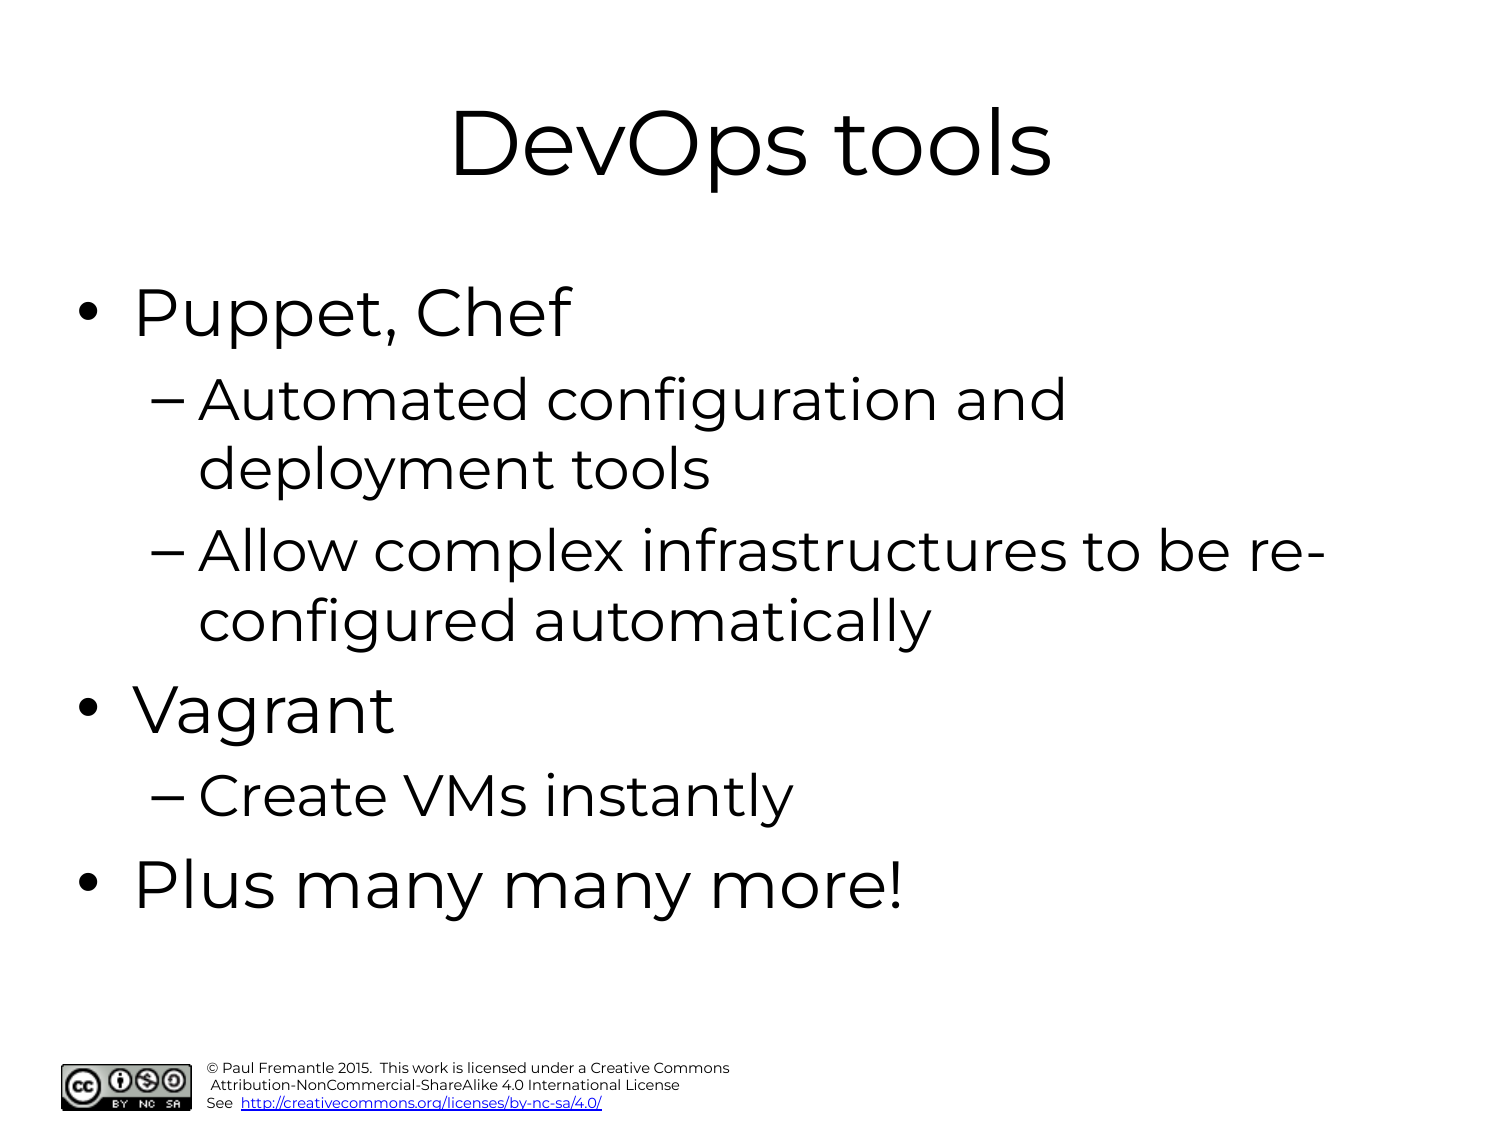

# DevOps tools
Puppet, Chef
Automated configuration and deployment tools
Allow complex infrastructures to be re-configured automatically
Vagrant
Create VMs instantly
Plus many many more!